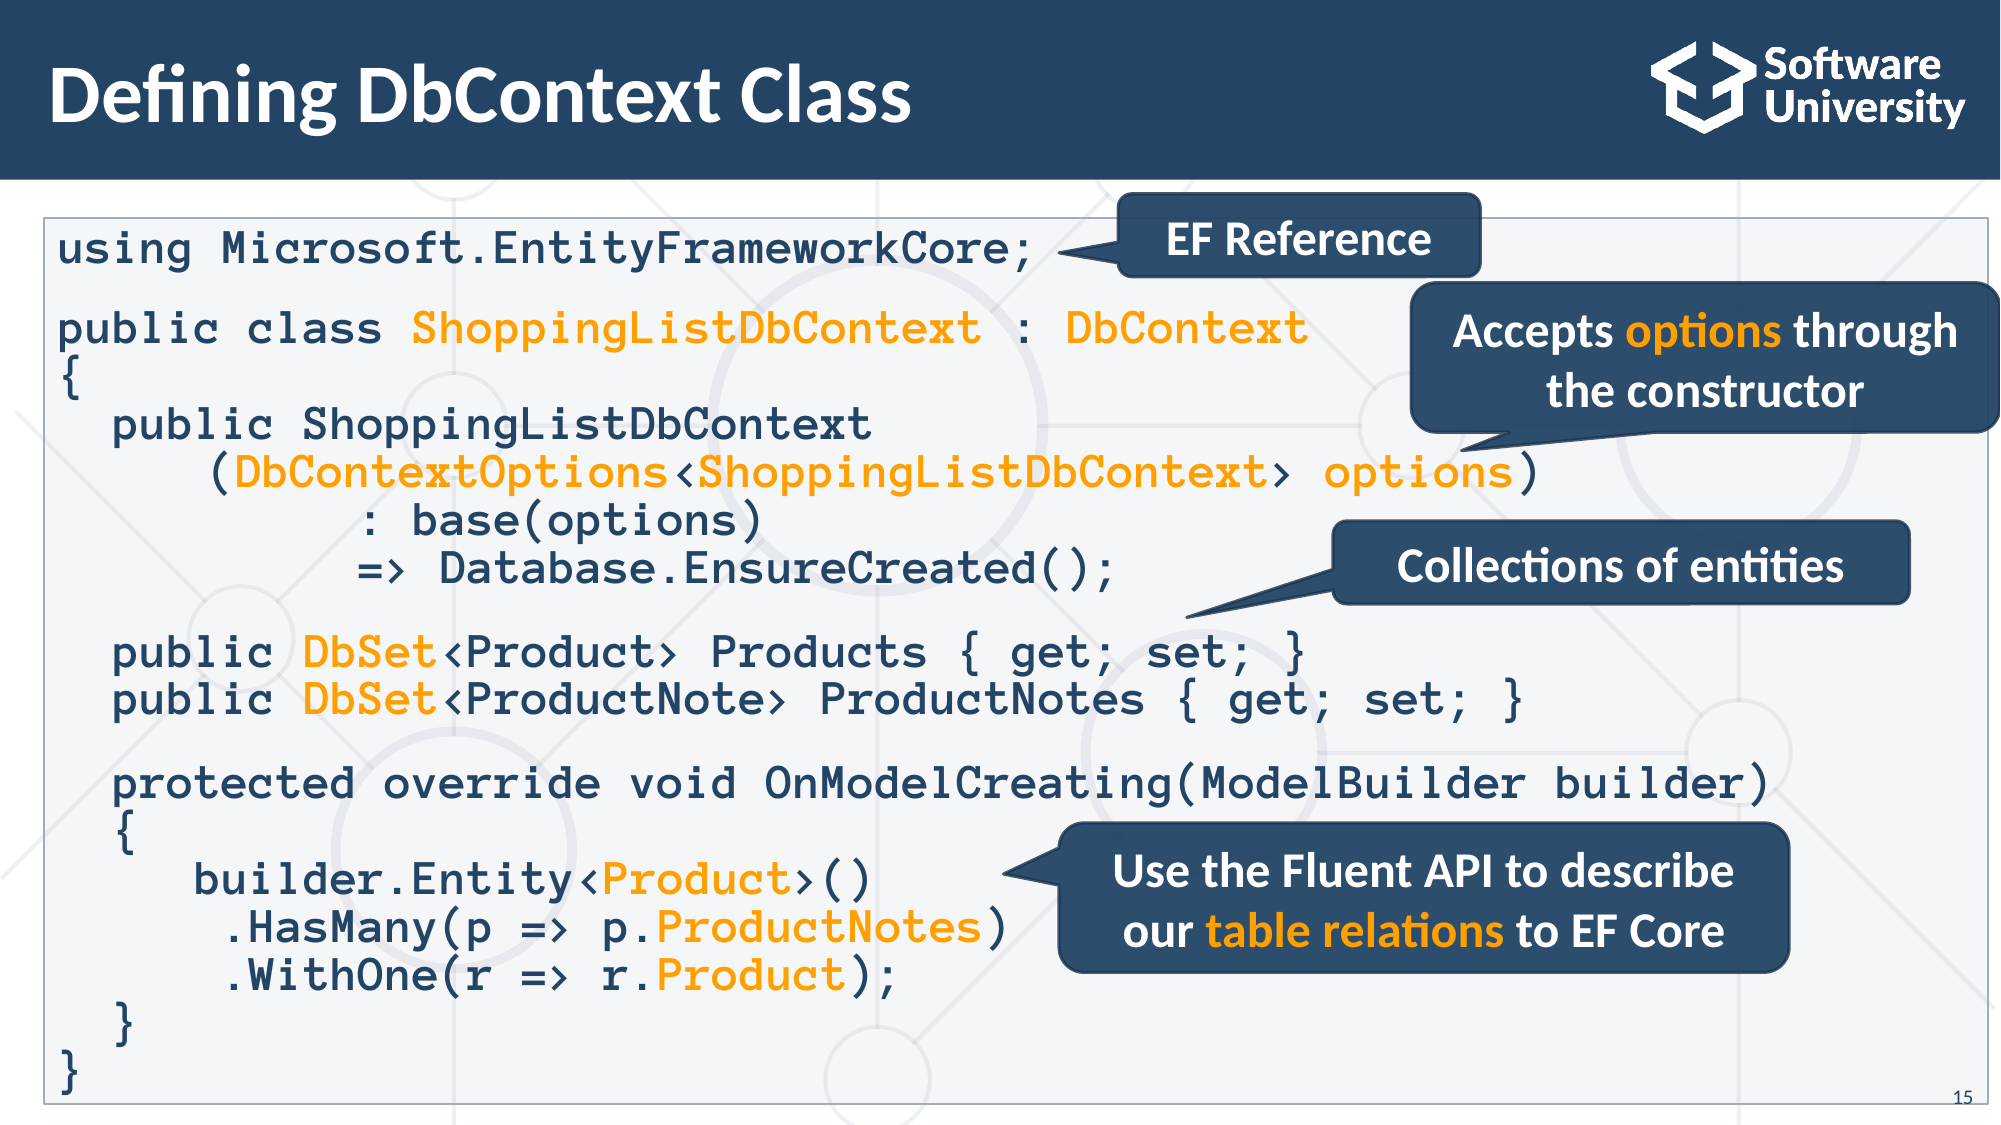

# Defining DbContext Class
EF Reference
using Microsoft.EntityFrameworkCore;

public class ShoppingListDbContext : DbContext
{
  public ShoppingListDbContext
	(DbContextOptions<ShoppingListDbContext> options)
		: base(options)
  		=> Database.EnsureCreated();

  public DbSet<Product> Products { get; set; }
  public DbSet<ProductNote> ProductNotes { get; set; }

  protected override void OnModelCreating(ModelBuilder builder)
  {
     builder.Entity<Product>()
      .HasMany(p => p.ProductNotes)
      .WithOne(r => r.Product);
  }
}
Accepts options through the constructor
Collections of entities
Use the Fluent API to describe our table relations to EF Core
15